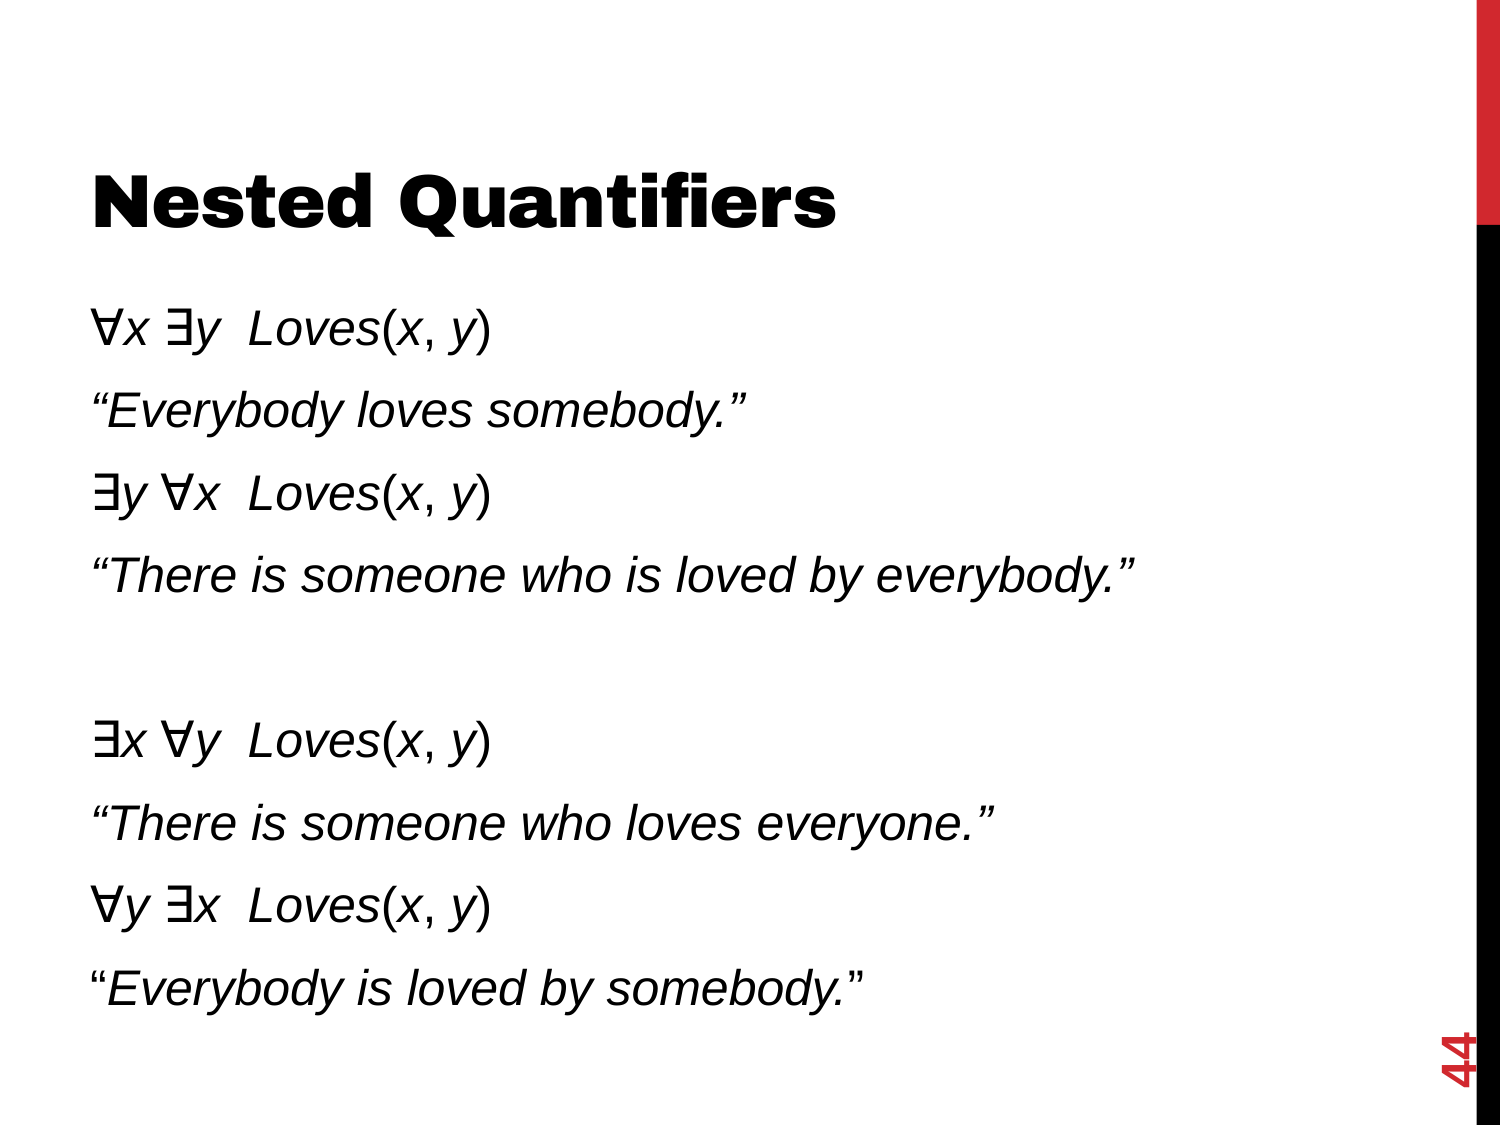

# Nested Quantifiers
∀x ∃y  Loves(x, y)
“Everybody loves somebody.”
∃y ∀x  Loves(x, y)
“There is someone who is loved by everybody.”

∃x ∀y  Loves(x, y)
“There is someone who loves everyone.”
∀y ∃x  Loves(x, y)
“Everybody is loved by somebody.”

44